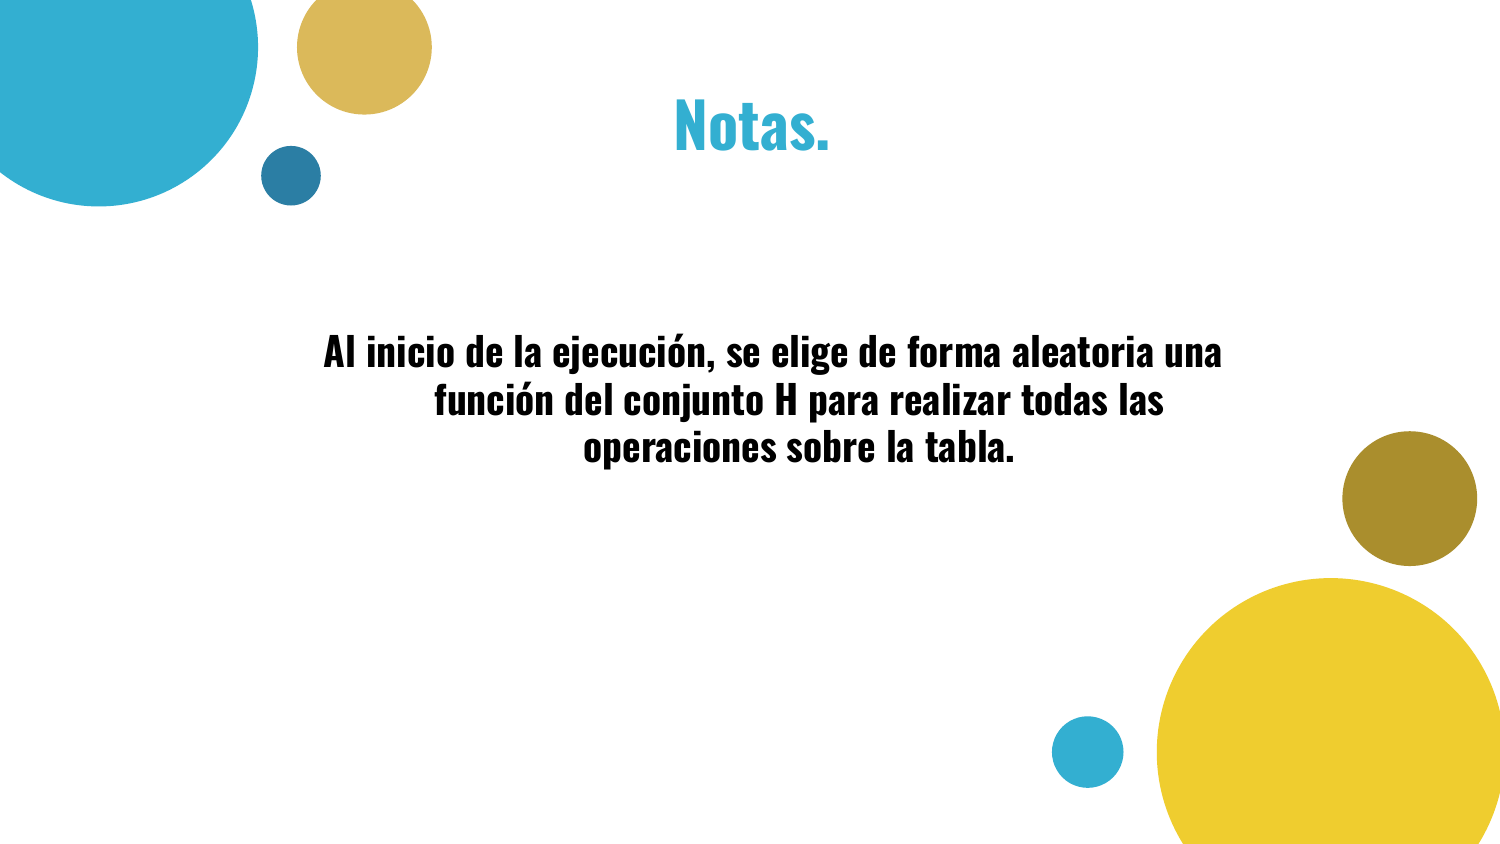

# Notas.
Al inicio de la ejecución, se elige de forma aleatoria una función del conjunto H para realizar todas las operaciones sobre la tabla.